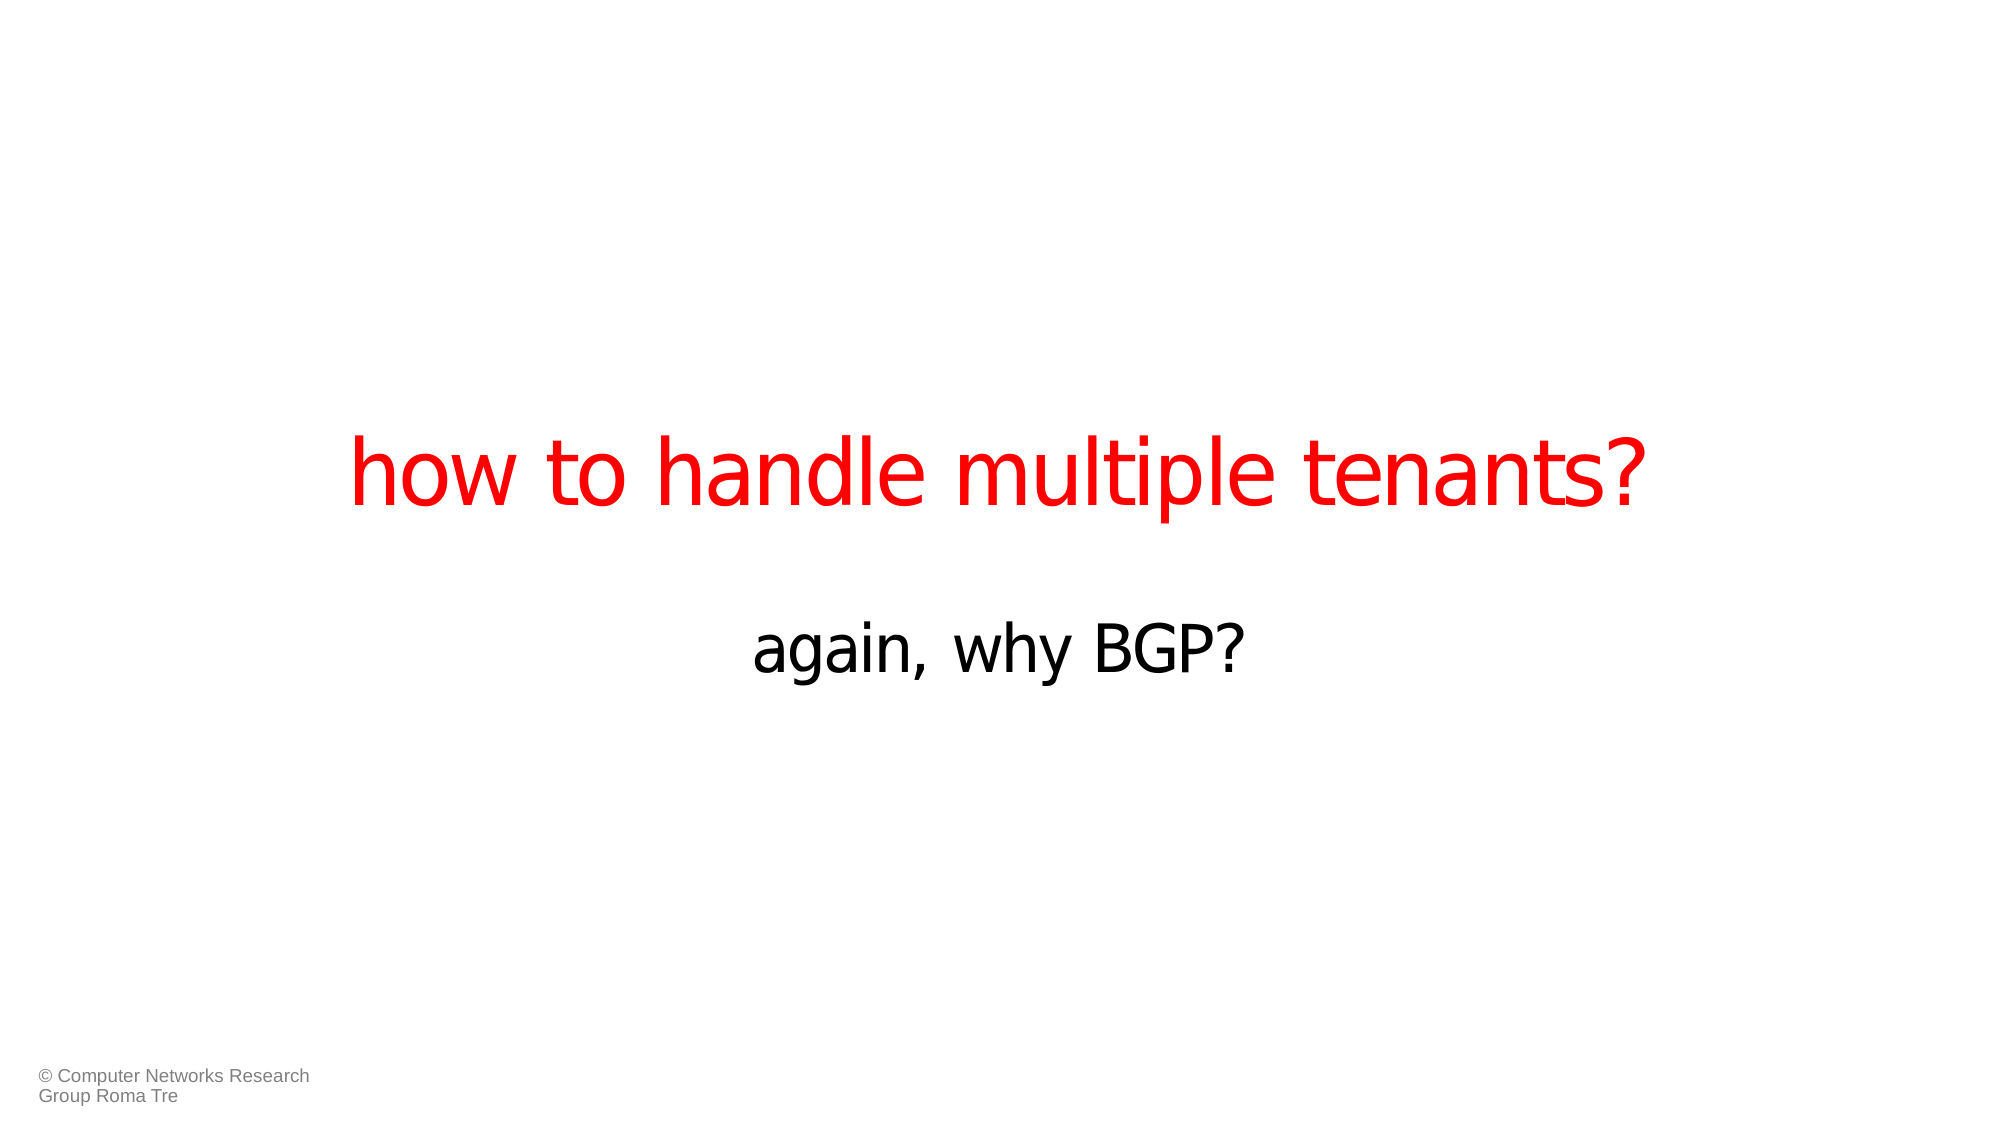

# how to handle multiple tenants?
again, why BGP?